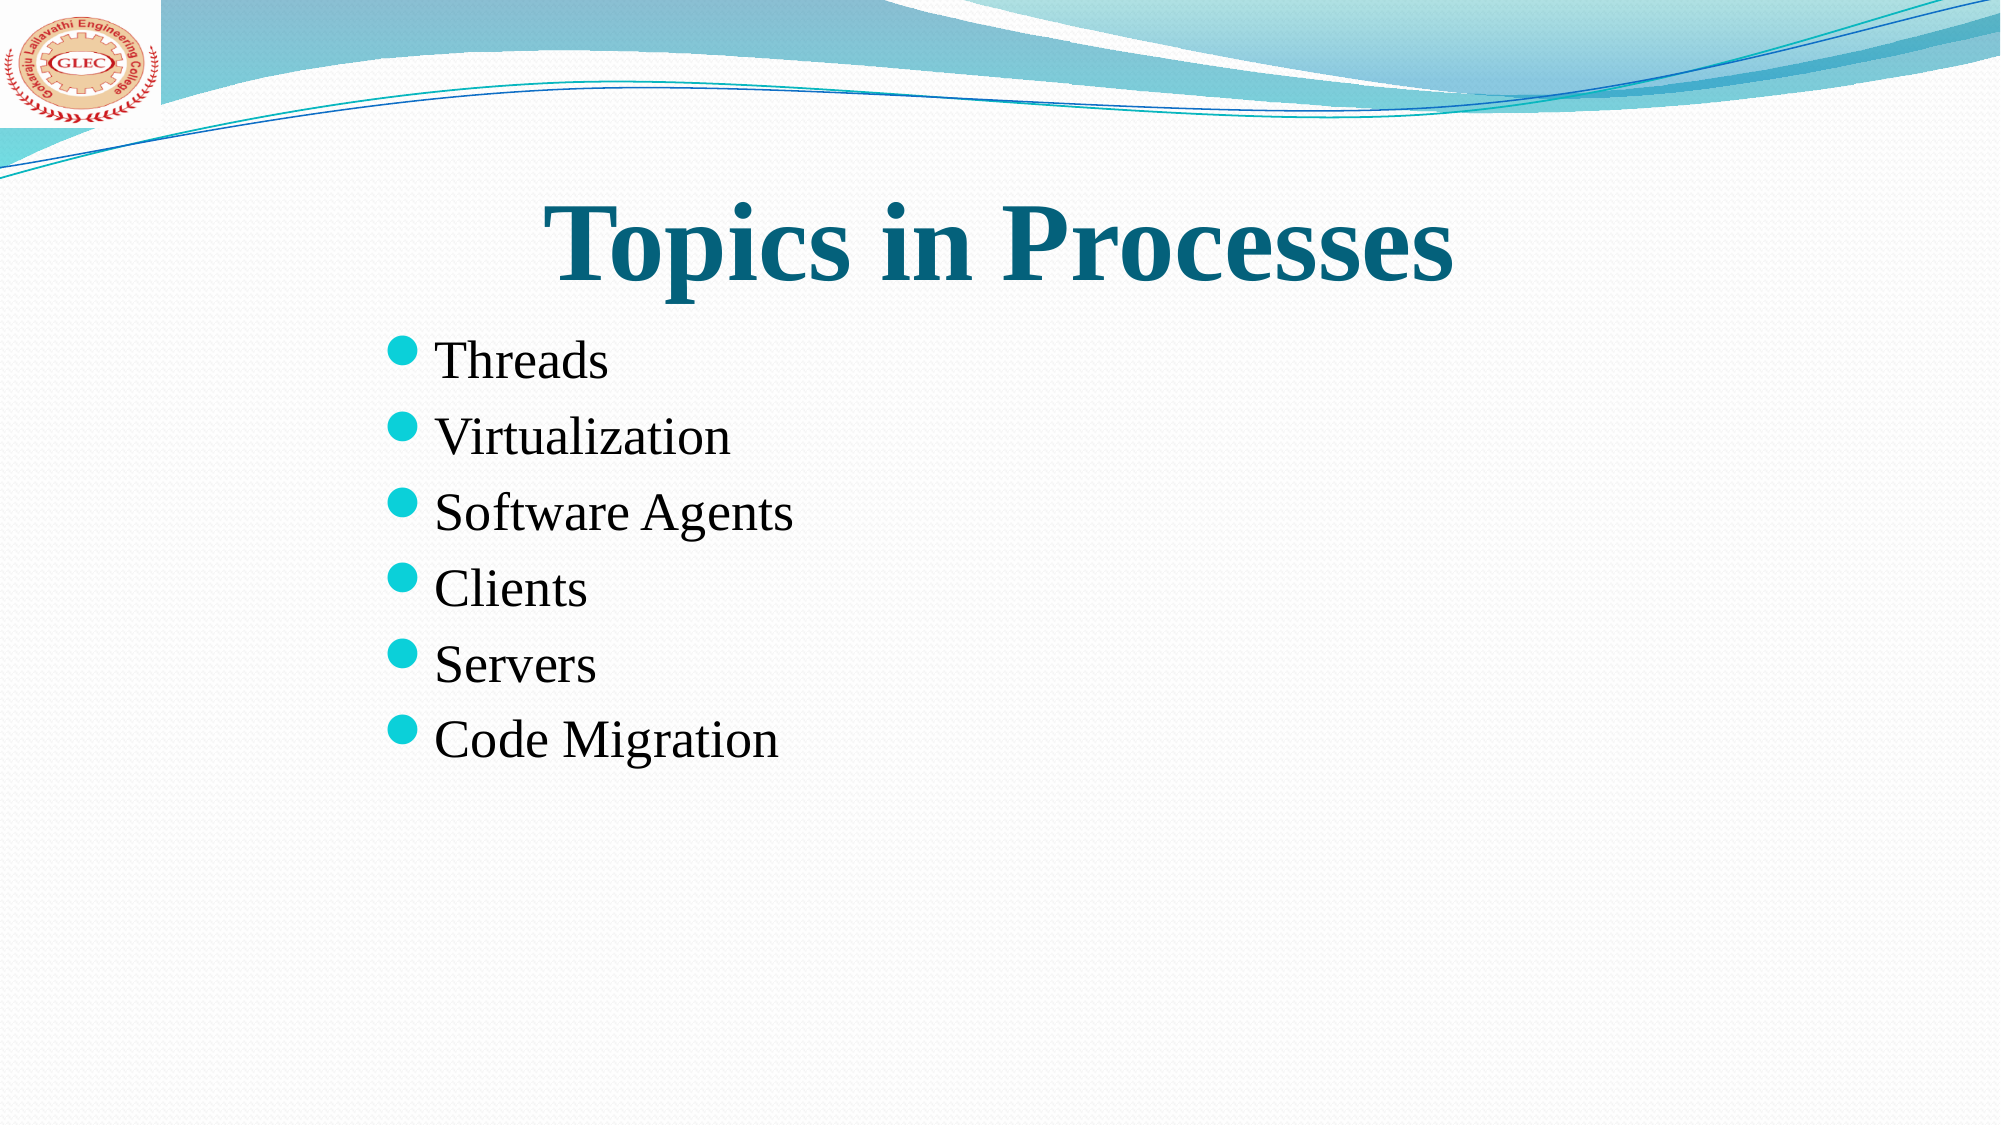

# Topics in Processes
Threads
Virtualization
Software Agents
Clients
Servers
Code Migration